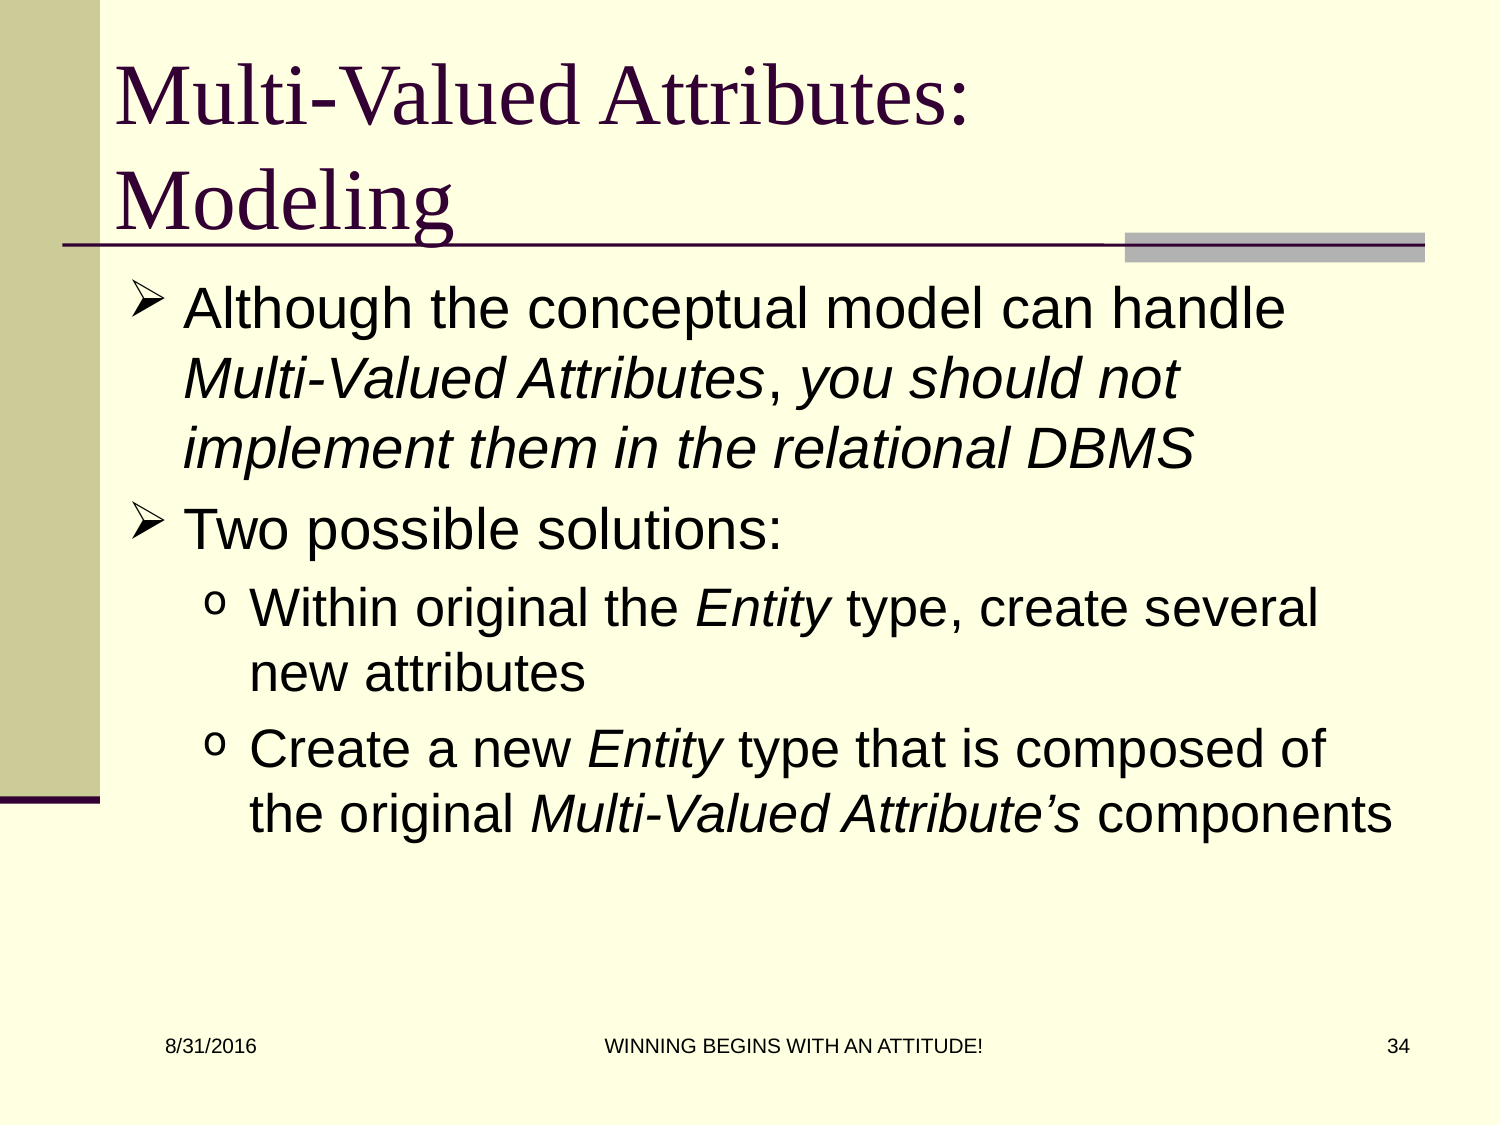

# Multi-Valued Attributes: Modeling
Although the conceptual model can handle Multi-Valued Attributes, you should not implement them in the relational DBMS
Two possible solutions:
Within original the Entity type, create several new attributes
Create a new Entity type that is composed of the original Multi-Valued Attribute’s components
WINNING BEGINS WITH AN ATTITUDE!
34
8/31/2016